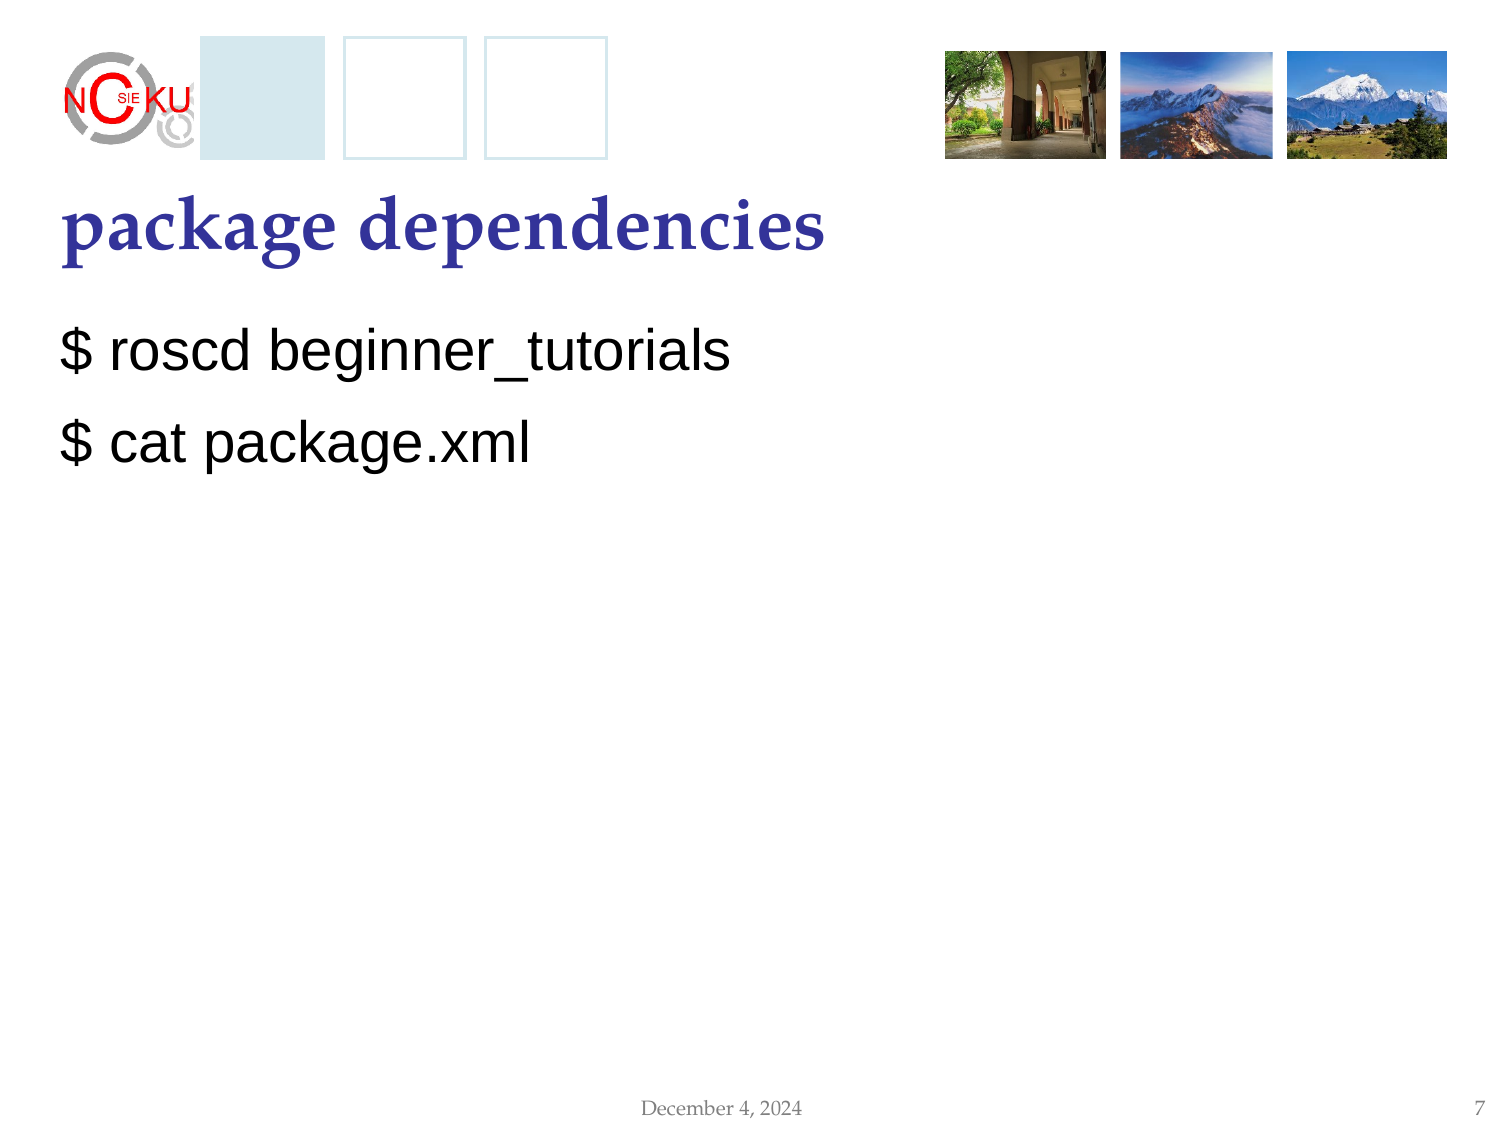

# package dependencies
$ roscd beginner_tutorials
$ cat package.xml
December 4, 2024
7